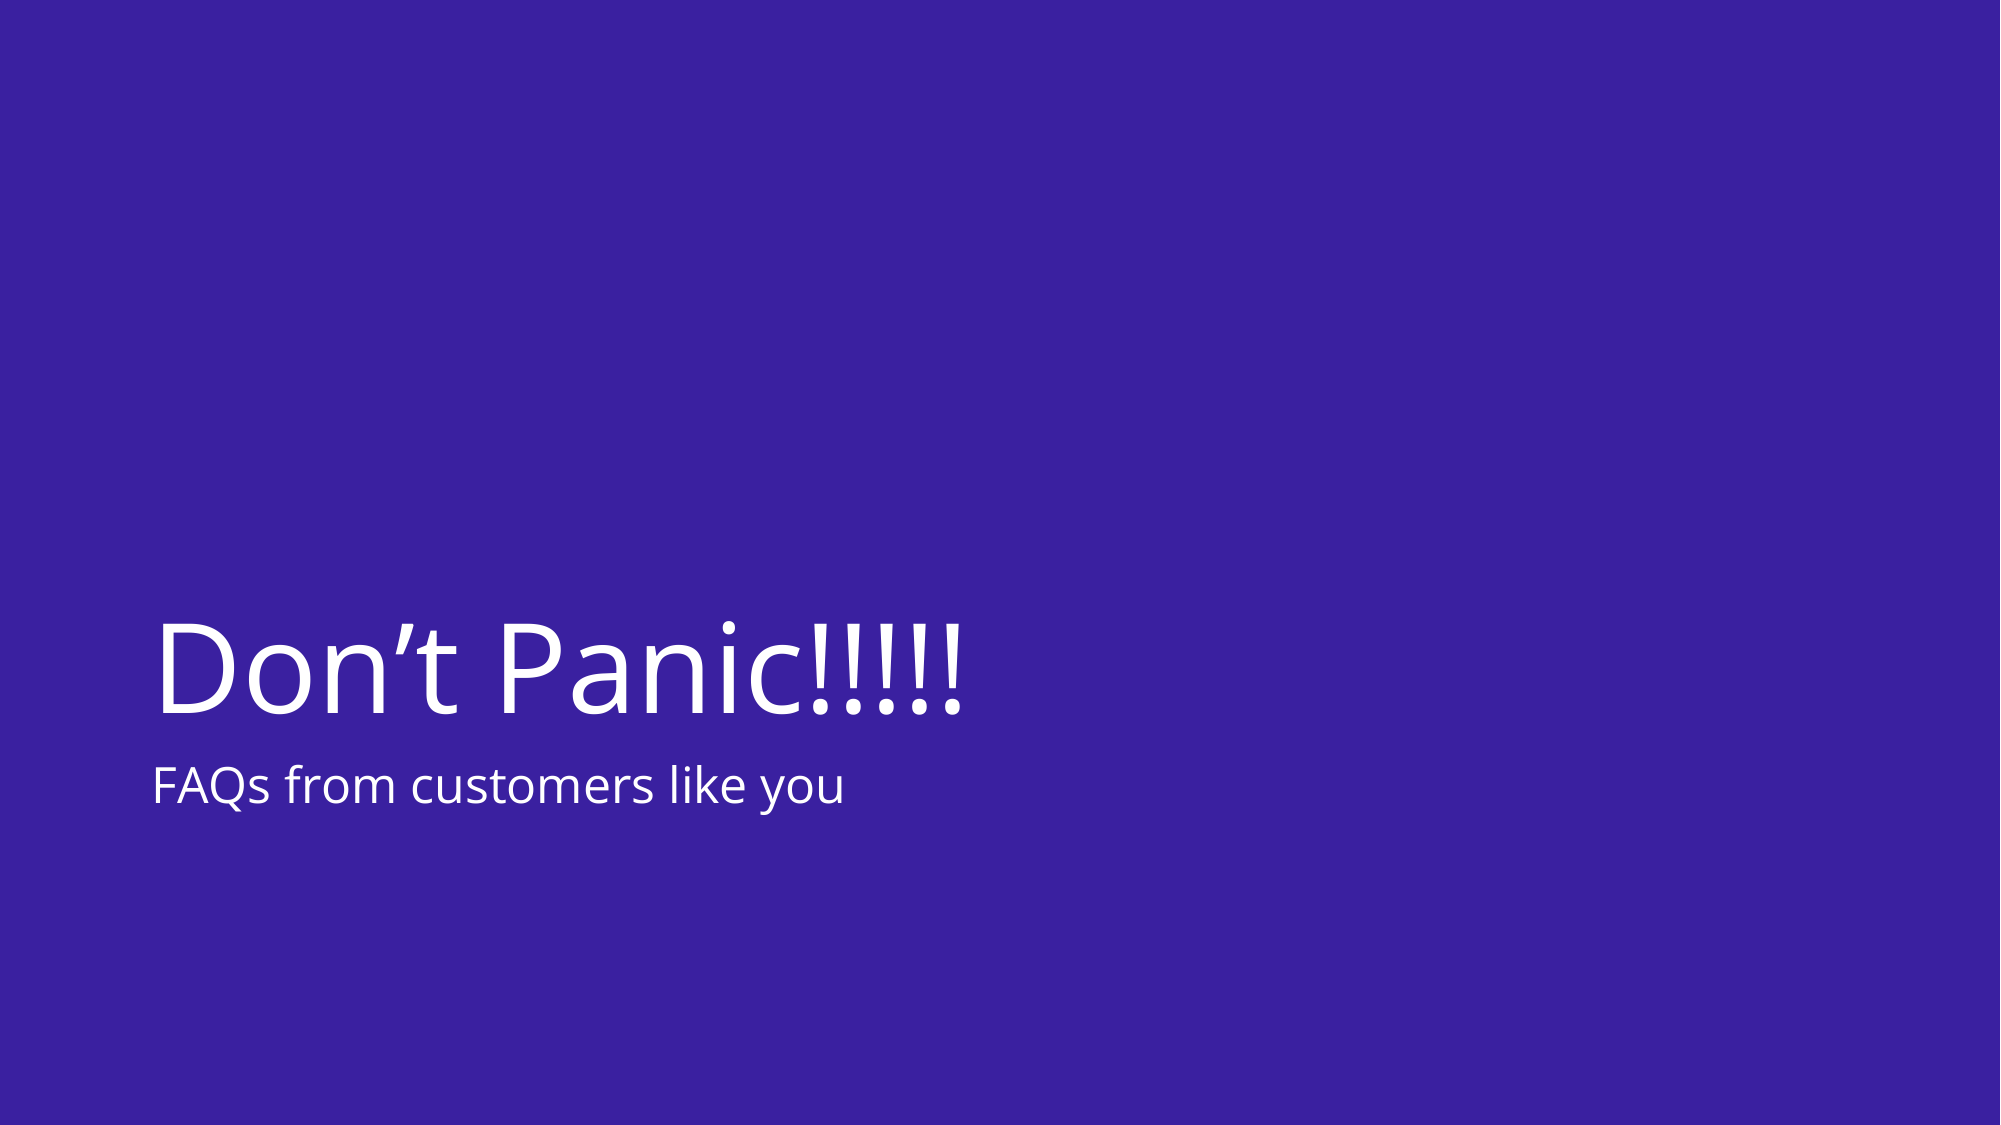

# Don’t Panic!!!!!
FAQs from customers like you